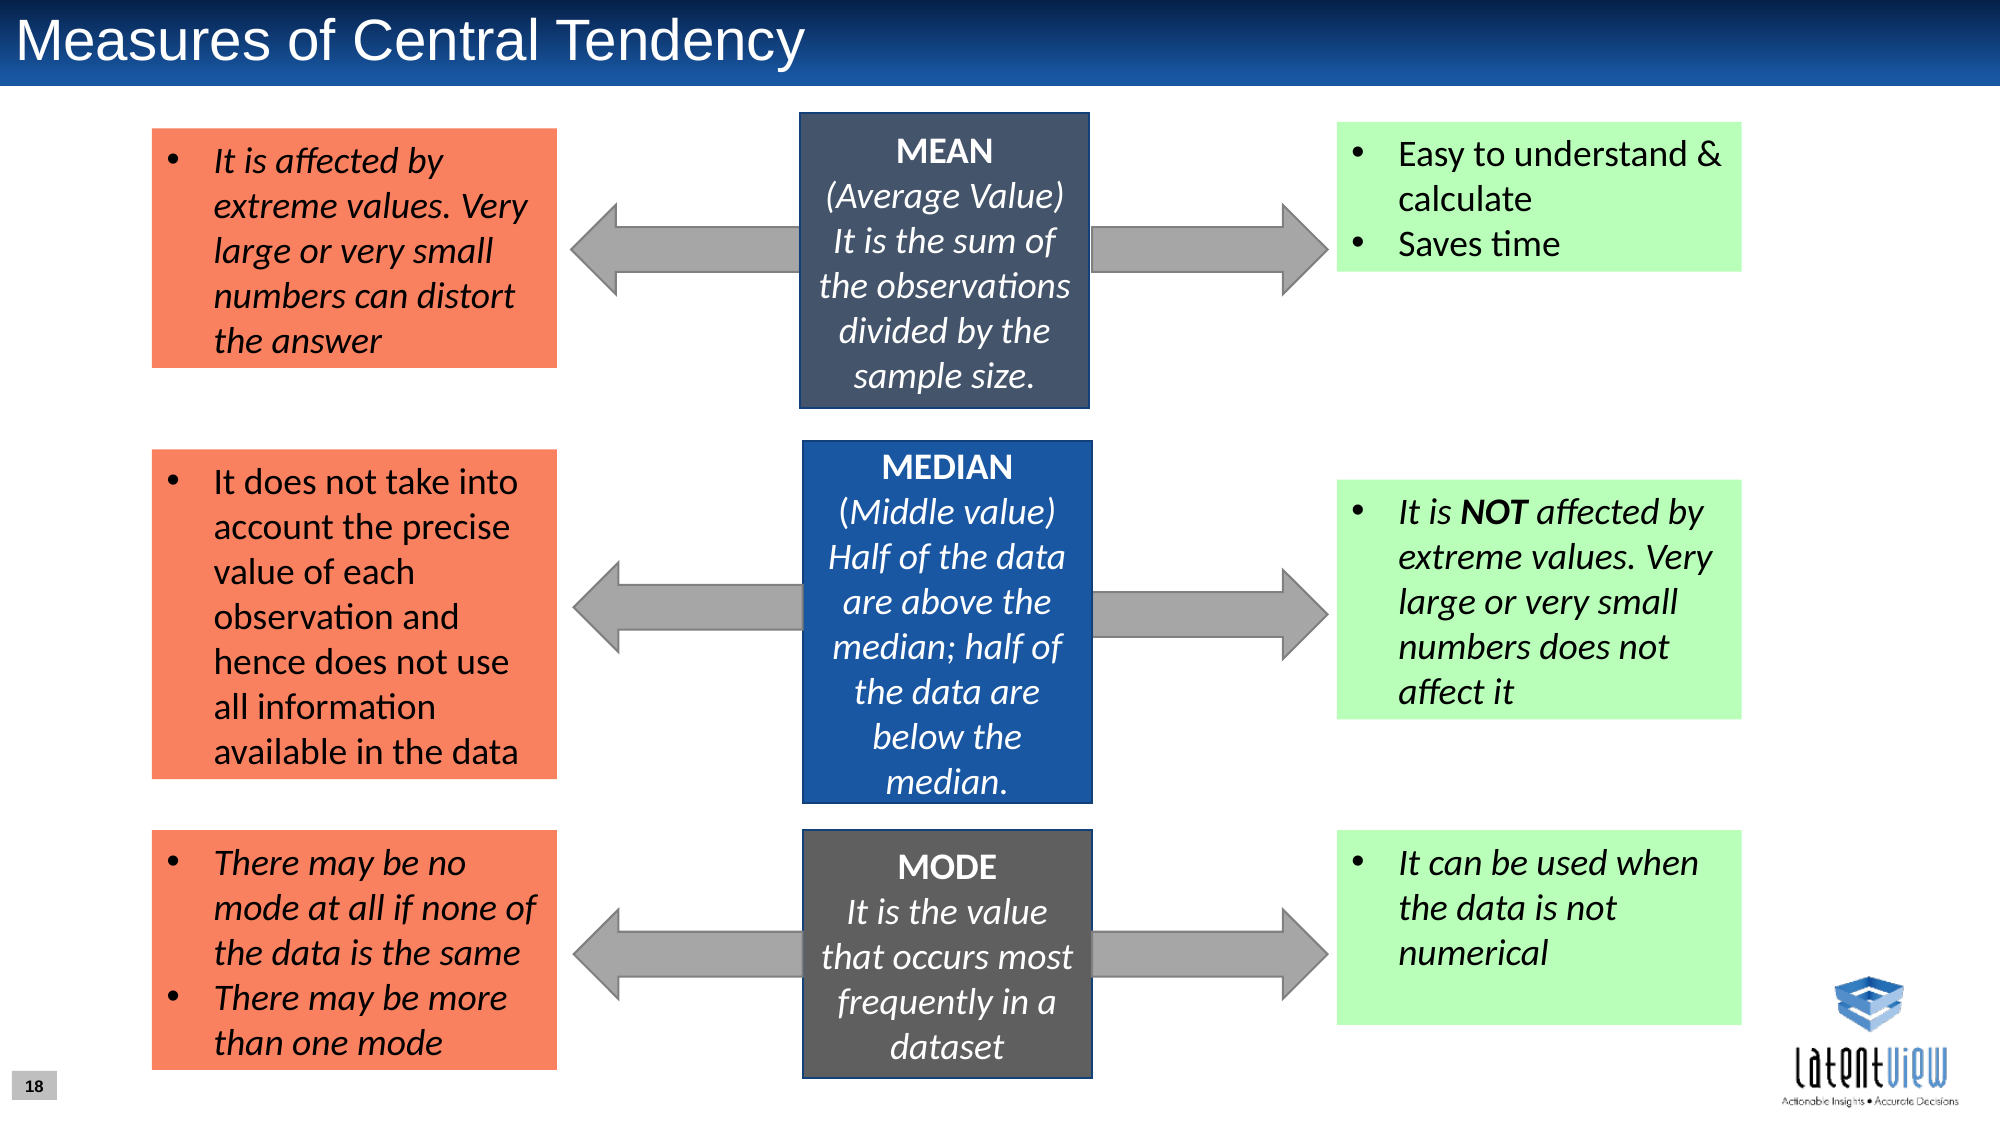

Measures of Central Tendency

MEAN
(Average Value)
It is the sum of the observations divided by the sample size.
Easy to understand & calculate
Saves time
It is affected by extreme values. Very large or very small numbers can distort the answer

MEDIAN
(Middle value) Half of the data are above the median; half of the data are below the median.
It does not take into account the precise value of each observation and hence does not use all information available in the data
It is NOT affected by extreme values. Very large or very small numbers does not affect it

There may be no mode at all if none of the data is the same
There may be more than one mode
MODE
It is the value that occurs most frequently in a dataset
It can be used when the data is not numerical